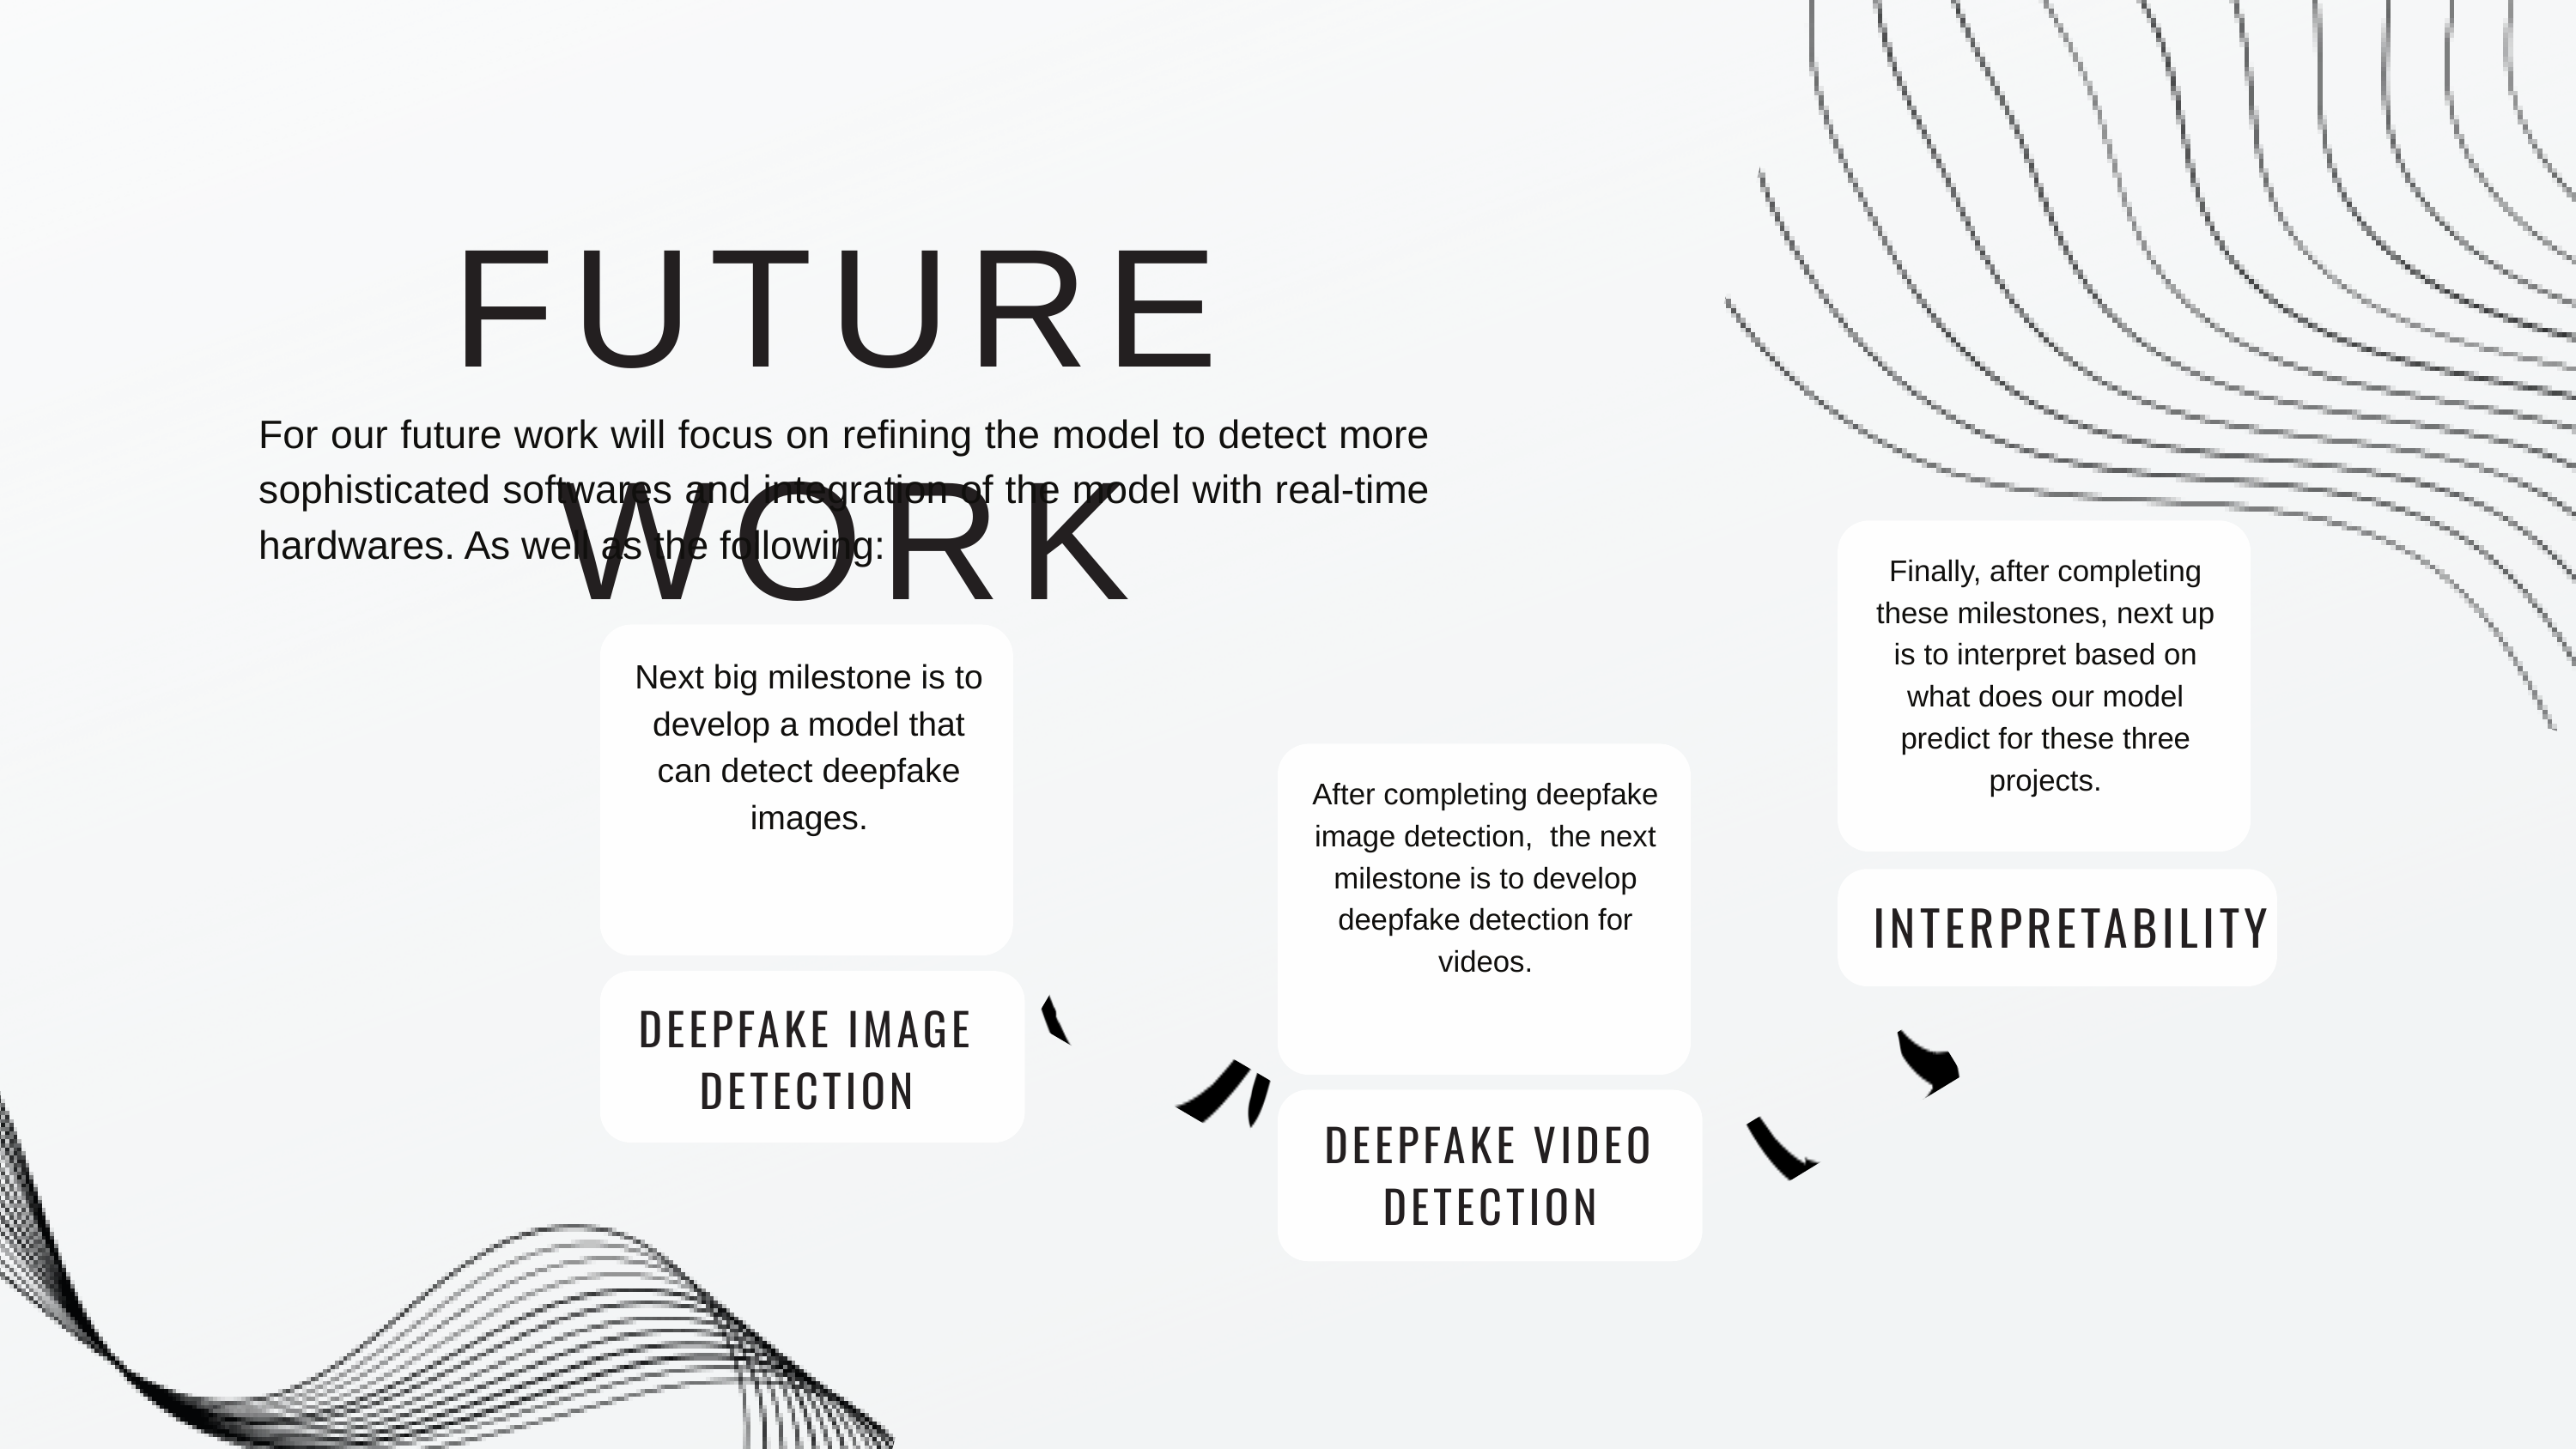

FUTURE WORK
For our future work will focus on refining the model to detect more sophisticated softwares and integration of the model with real-time hardwares. As well as the following:

Finally, after completing these milestones, next up is to interpret based on what does our model predict for these three projects.

Next big milestone is to develop a model that can detect deepfake images.

After completing deepfake image detection,  the next milestone is to develop deepfake detection for videos.

INTERPRETABILITY

DEEPFAKE IMAGE DETECTION

Deepfake image Deepfake image detection
DEEPFAKE VIDEO DETECTION